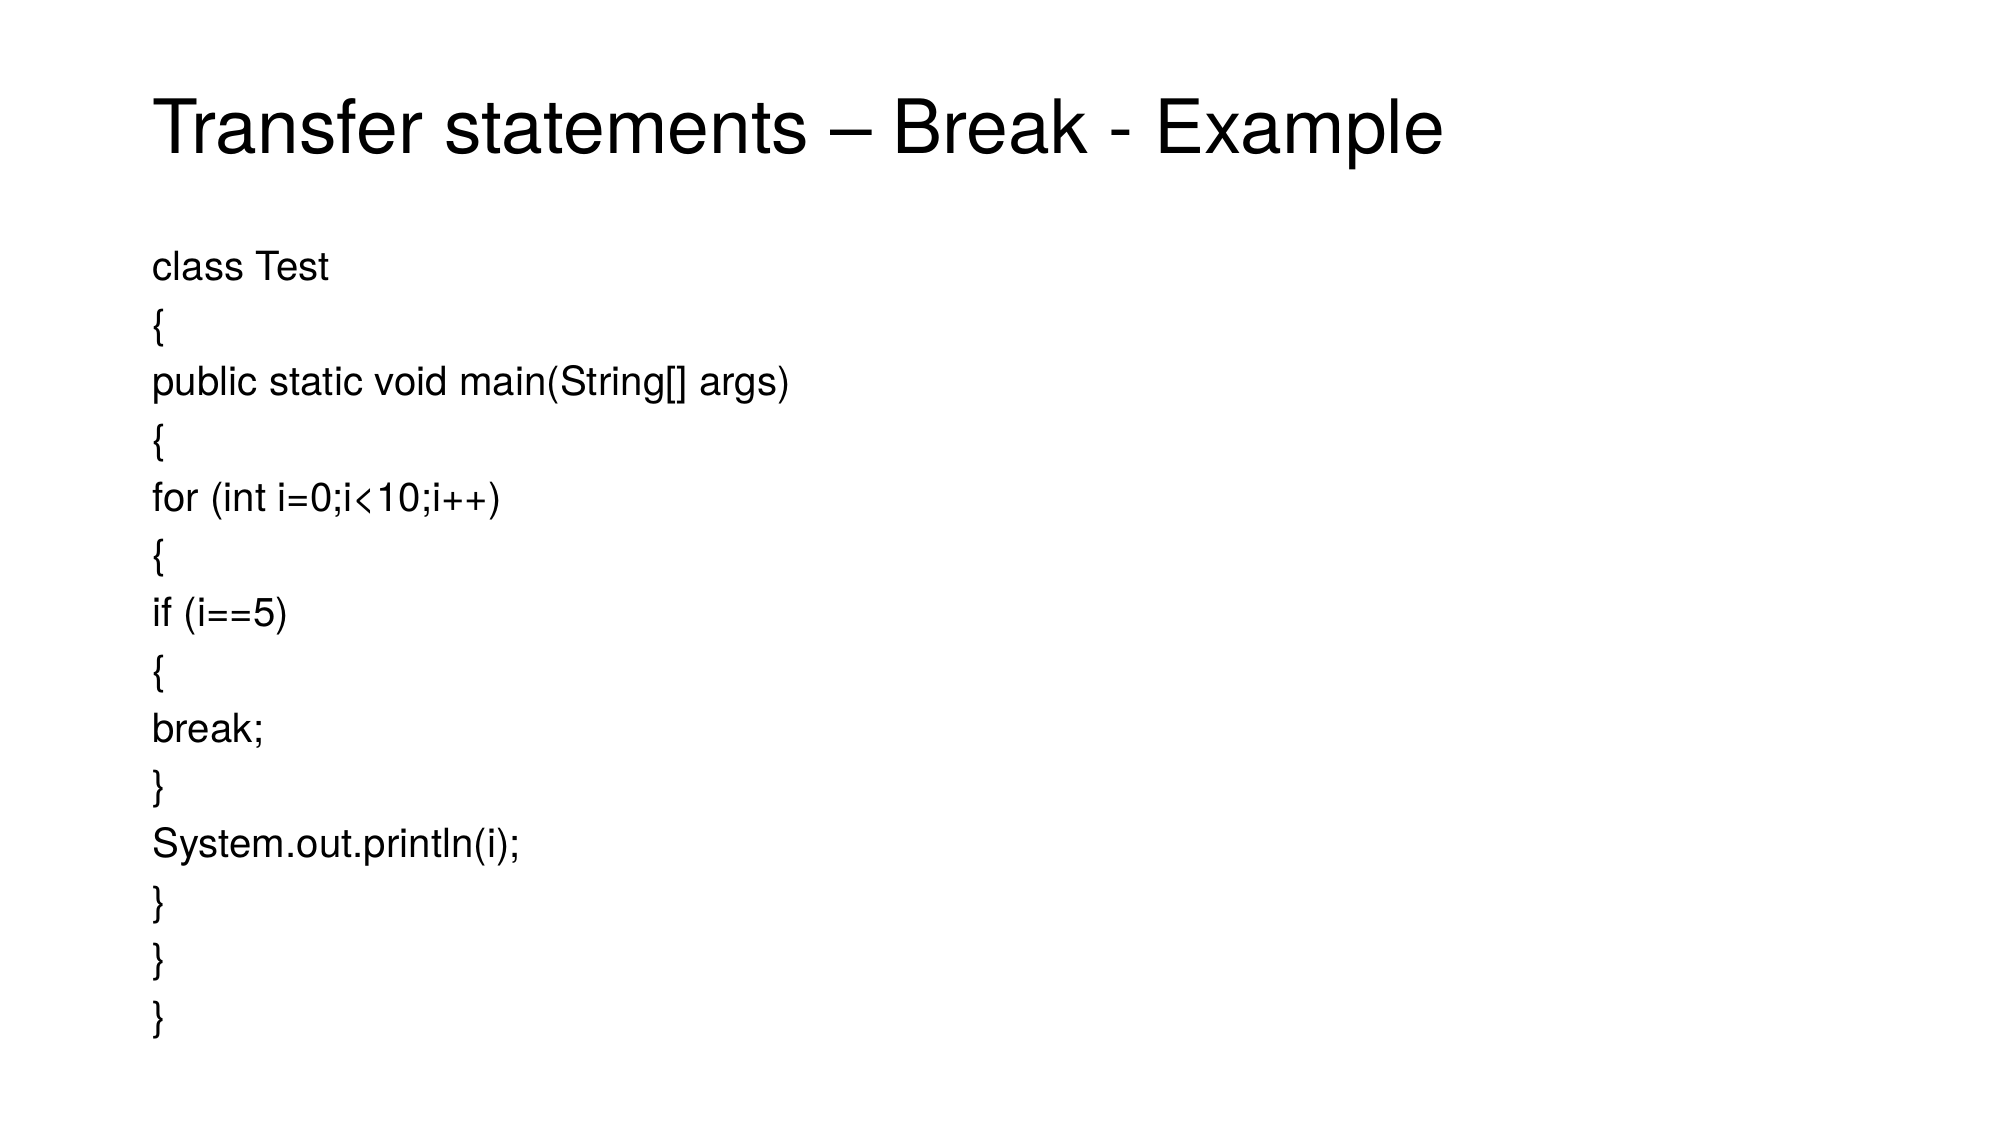

# Transfer statements – Break - Example
class Test
{
public static void main(String[] args)
{
for (int i=0;i<10;i++)
{
if (i==5)
{
break;
}
System.out.println(i);
}
}
}